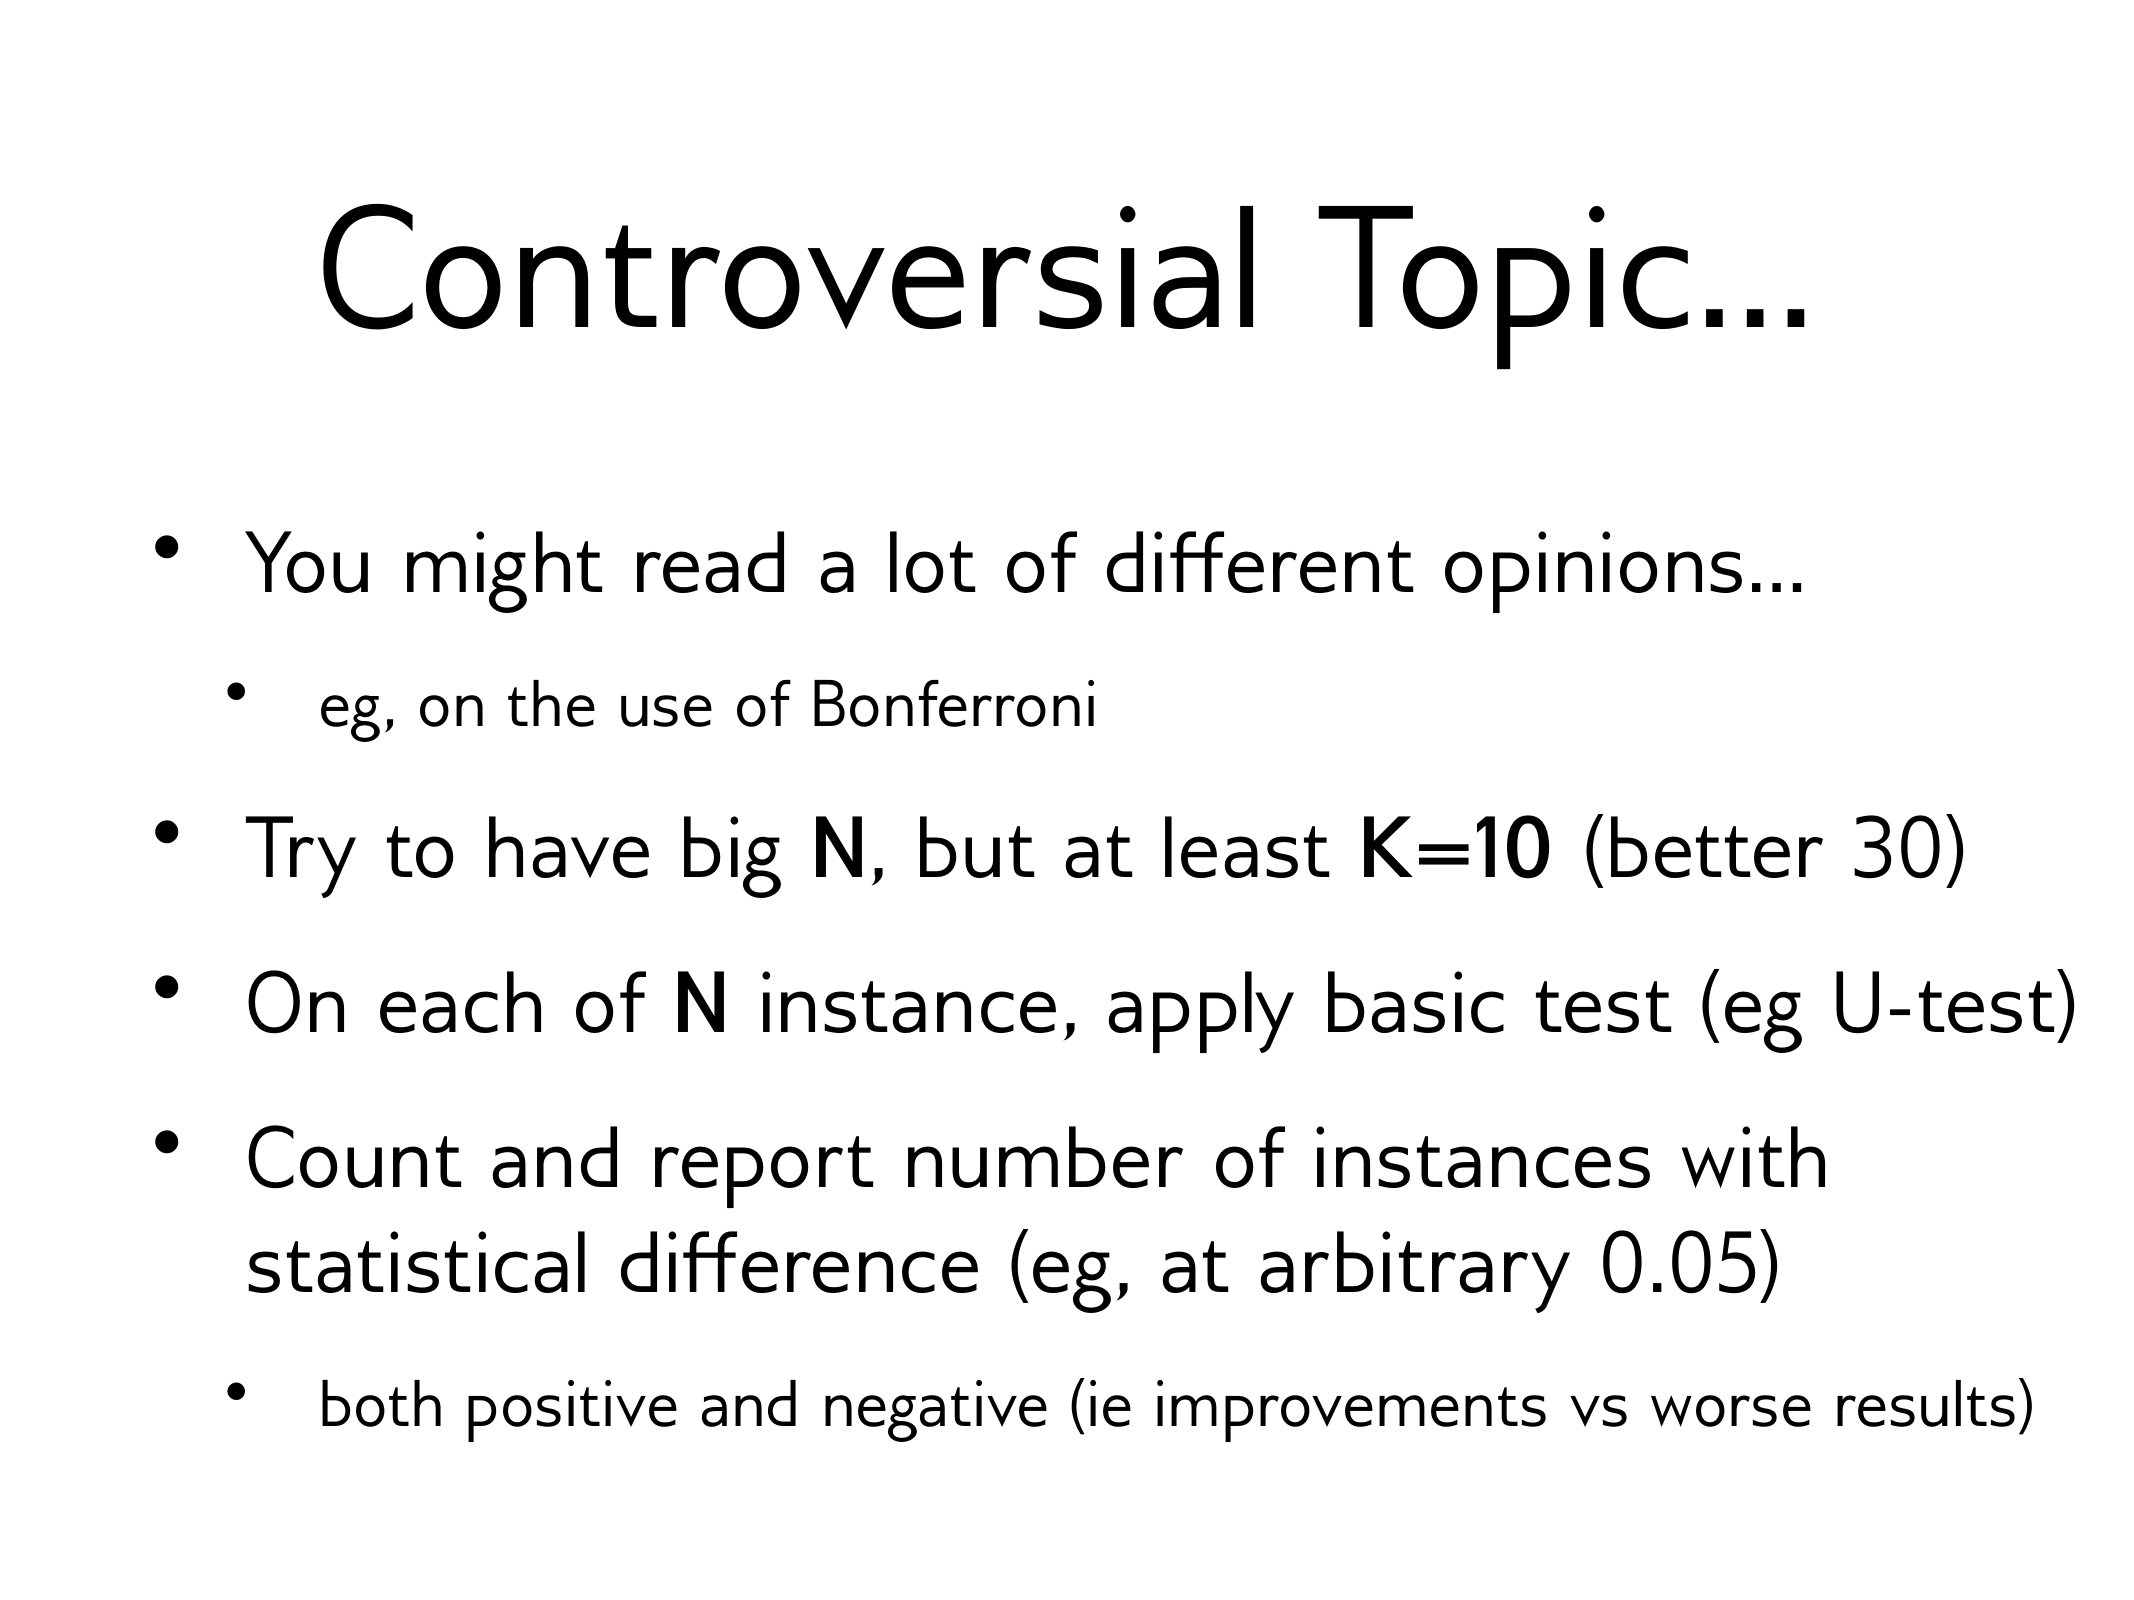

# Controversial Topic…
You might read a lot of different opinions…
eg, on the use of Bonferroni
Try to have big N, but at least K=10 (better 30)
On each of N instance, apply basic test (eg U-test)
Count and report number of instances with statistical difference (eg, at arbitrary 0.05)
both positive and negative (ie improvements vs worse results)